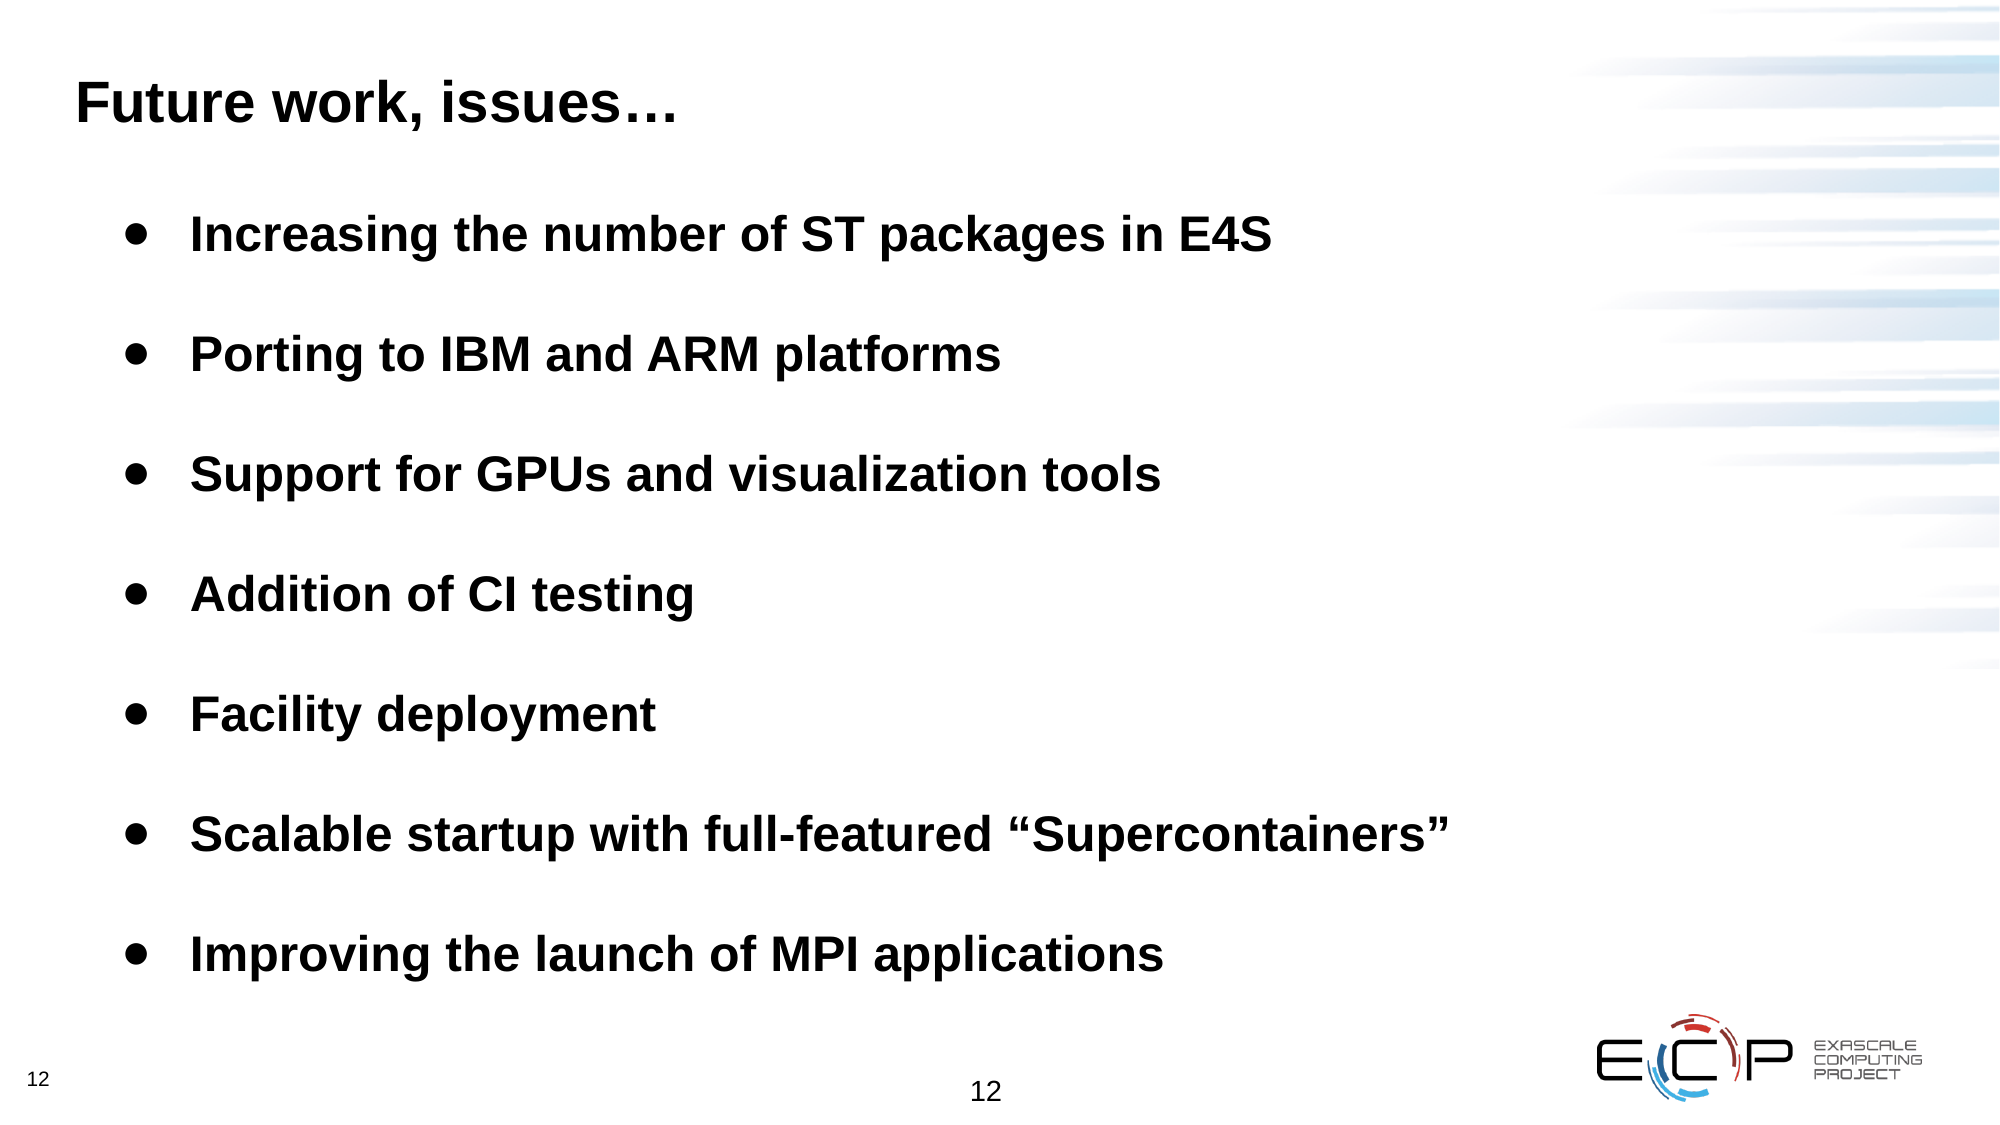

# Future work, issues…
Increasing the number of ST packages in E4S
Porting to IBM and ARM platforms
Support for GPUs and visualization tools
Addition of CI testing
Facility deployment
Scalable startup with full-featured “Supercontainers”
Improving the launch of MPI applications
12